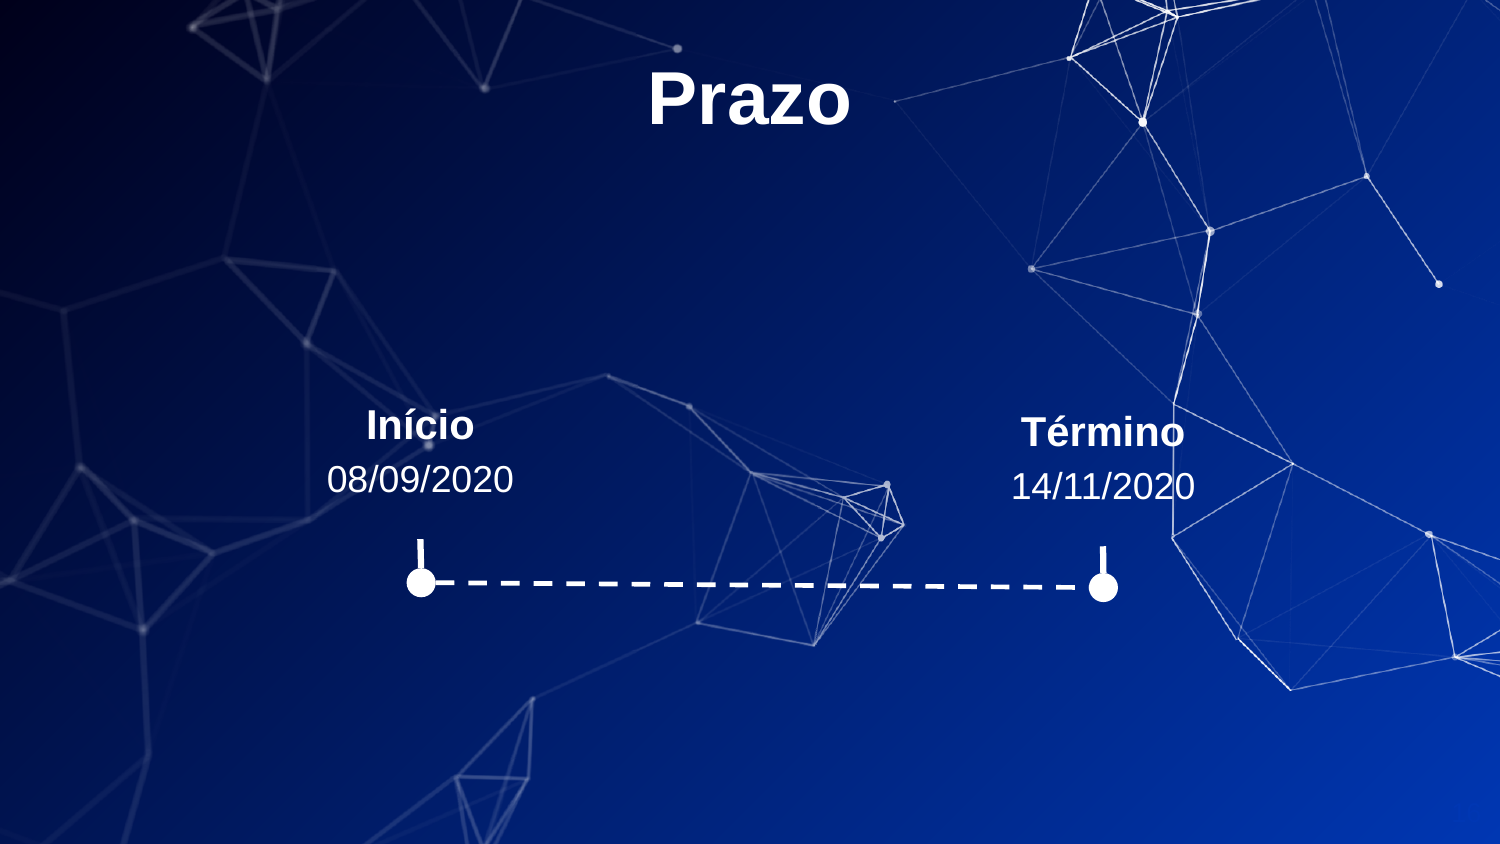

# Prazo
Início
08/09/2020
Término
14/11/2020

16